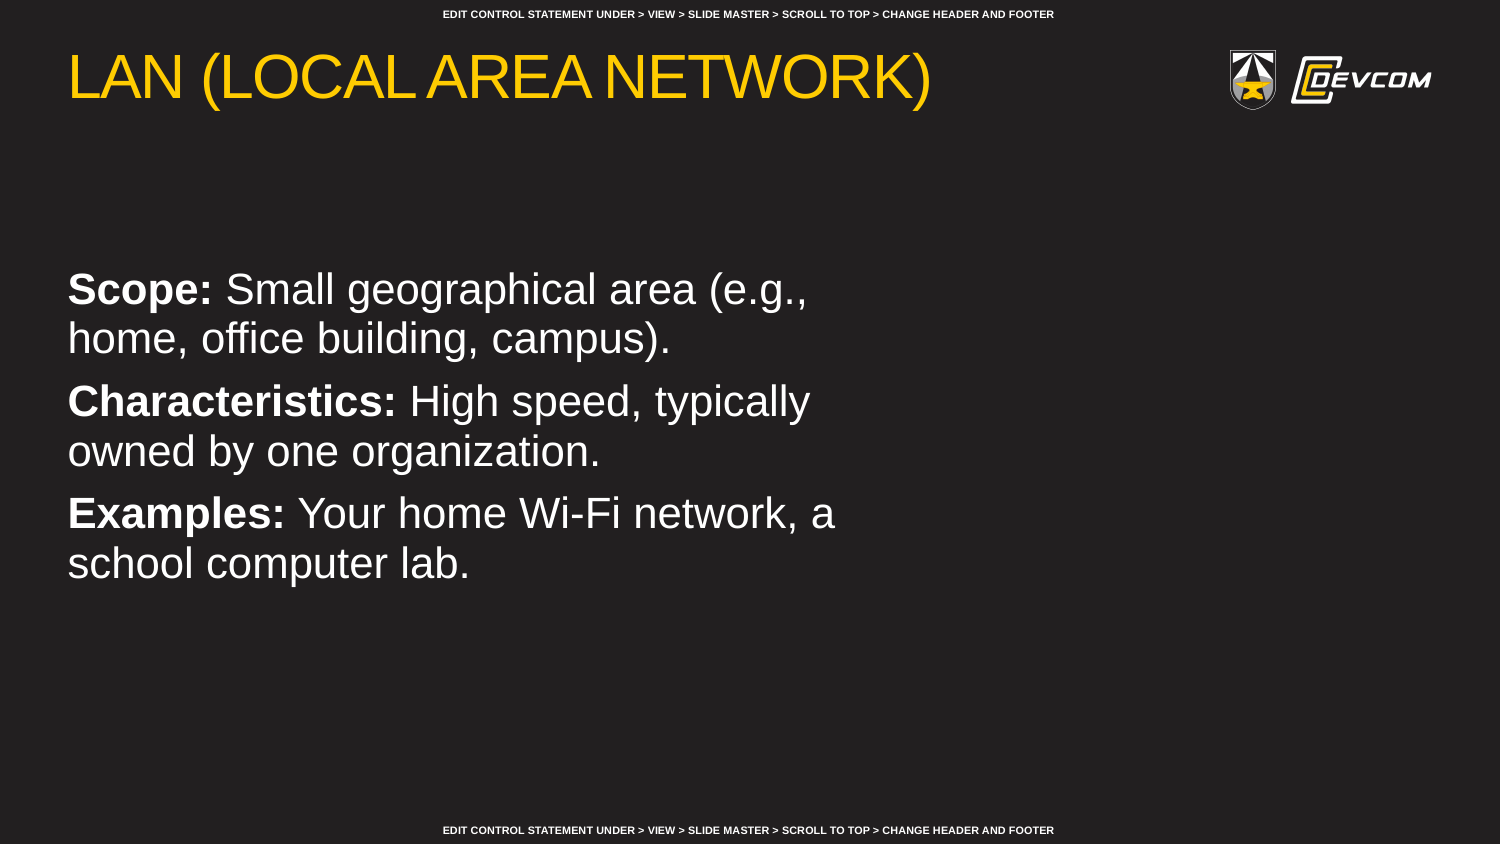

# LAN (Local Area Network)
Scope: Small geographical area (e.g., home, office building, campus).
Characteristics: High speed, typically owned by one organization.
Examples: Your home Wi-Fi network, a school computer lab.